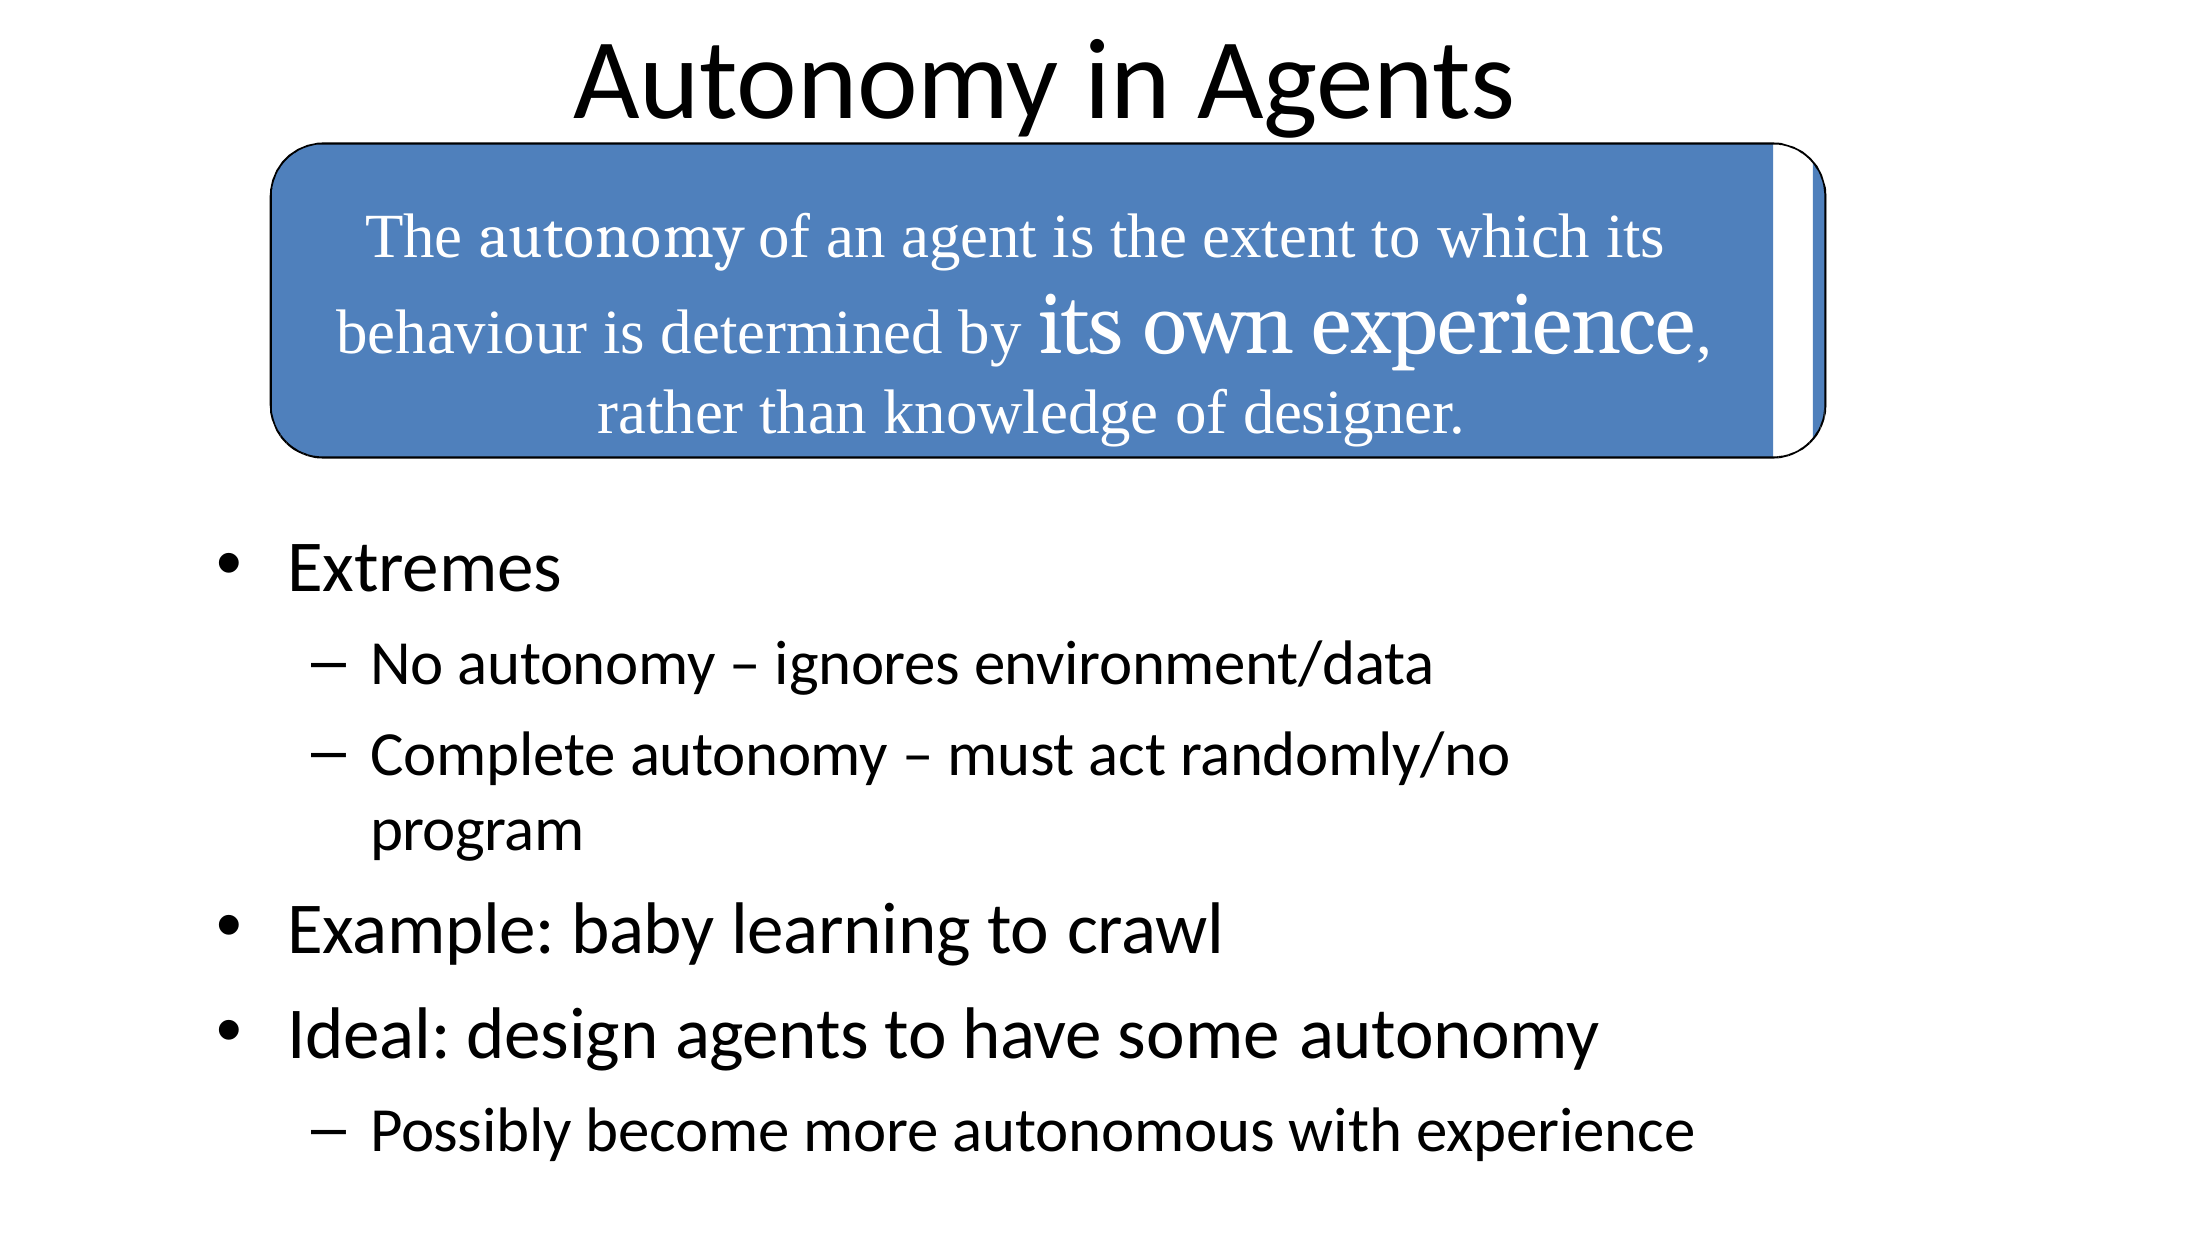

# Autonomy in Agents

The autonomy of an agent is the extent to which its  behaviour is determined by its own experience,  rather than knowledge of designer.

Extremes
No autonomy – ignores environment/data
Complete autonomy – must act randomly/no program
Example: baby learning to crawl
Ideal: design agents to have some autonomy
Possibly become more autonomous with experience